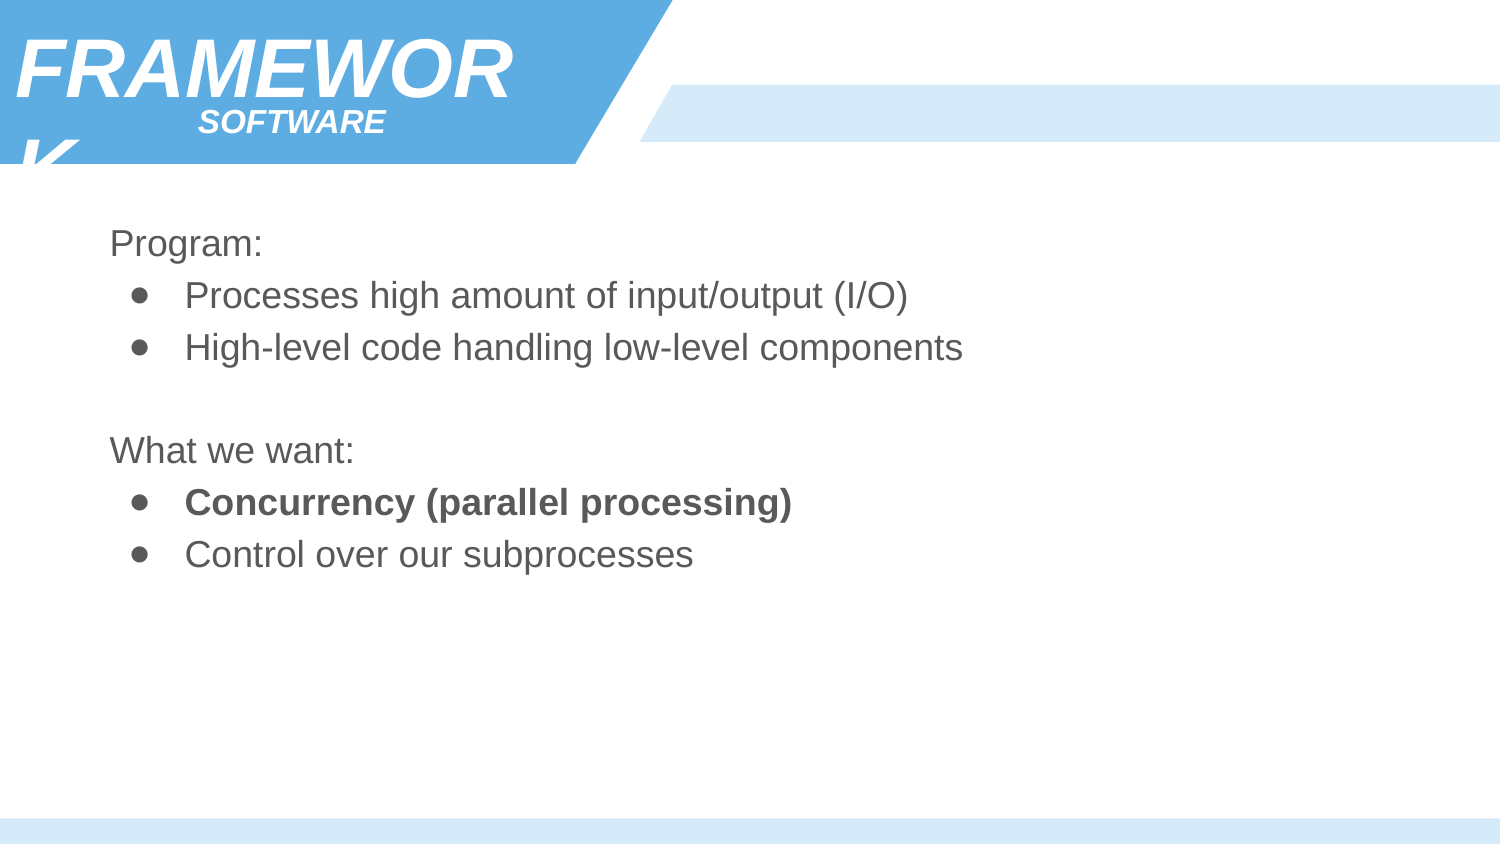

FRAMEWORK

SOFTWARE

Program:
Processes high amount of input/output (I/O)
High-level code handling low-level components

What we want:
Concurrency (parallel processing)
Control over our subprocesses